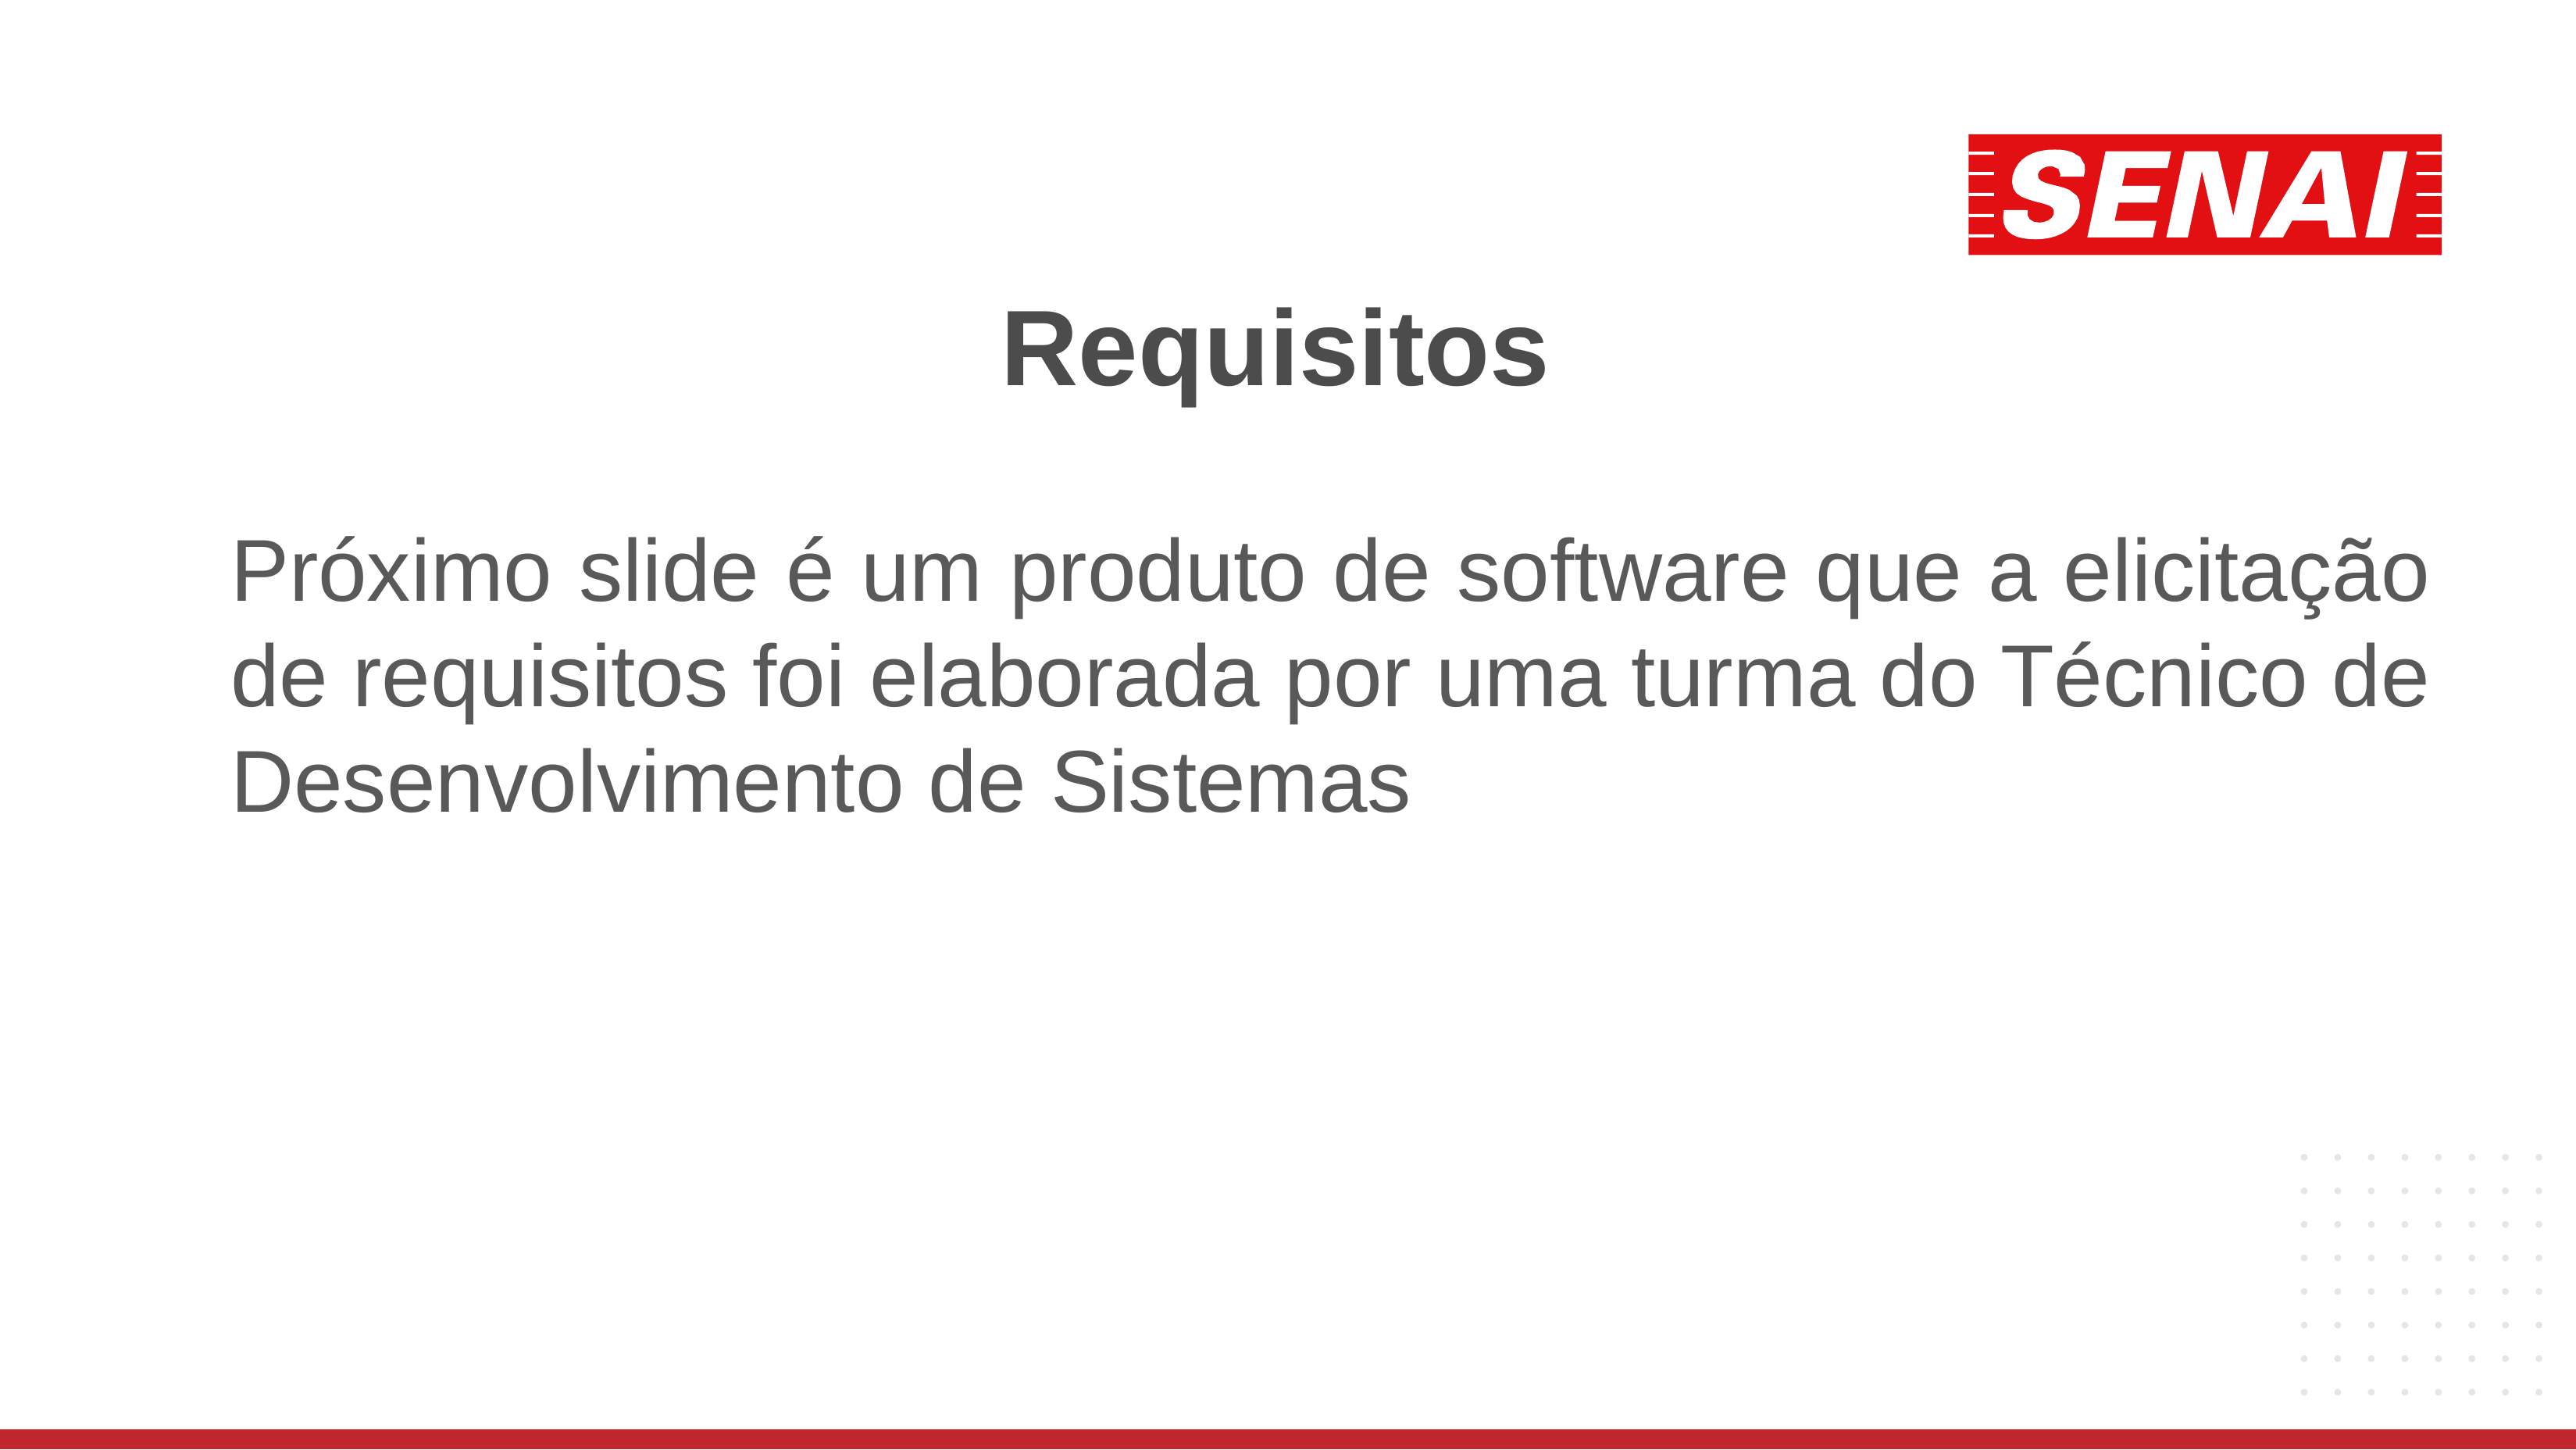

# Requisitos
Próximo slide é um produto de software que a elicitação de requisitos foi elaborada por uma turma do Técnico de Desenvolvimento de Sistemas